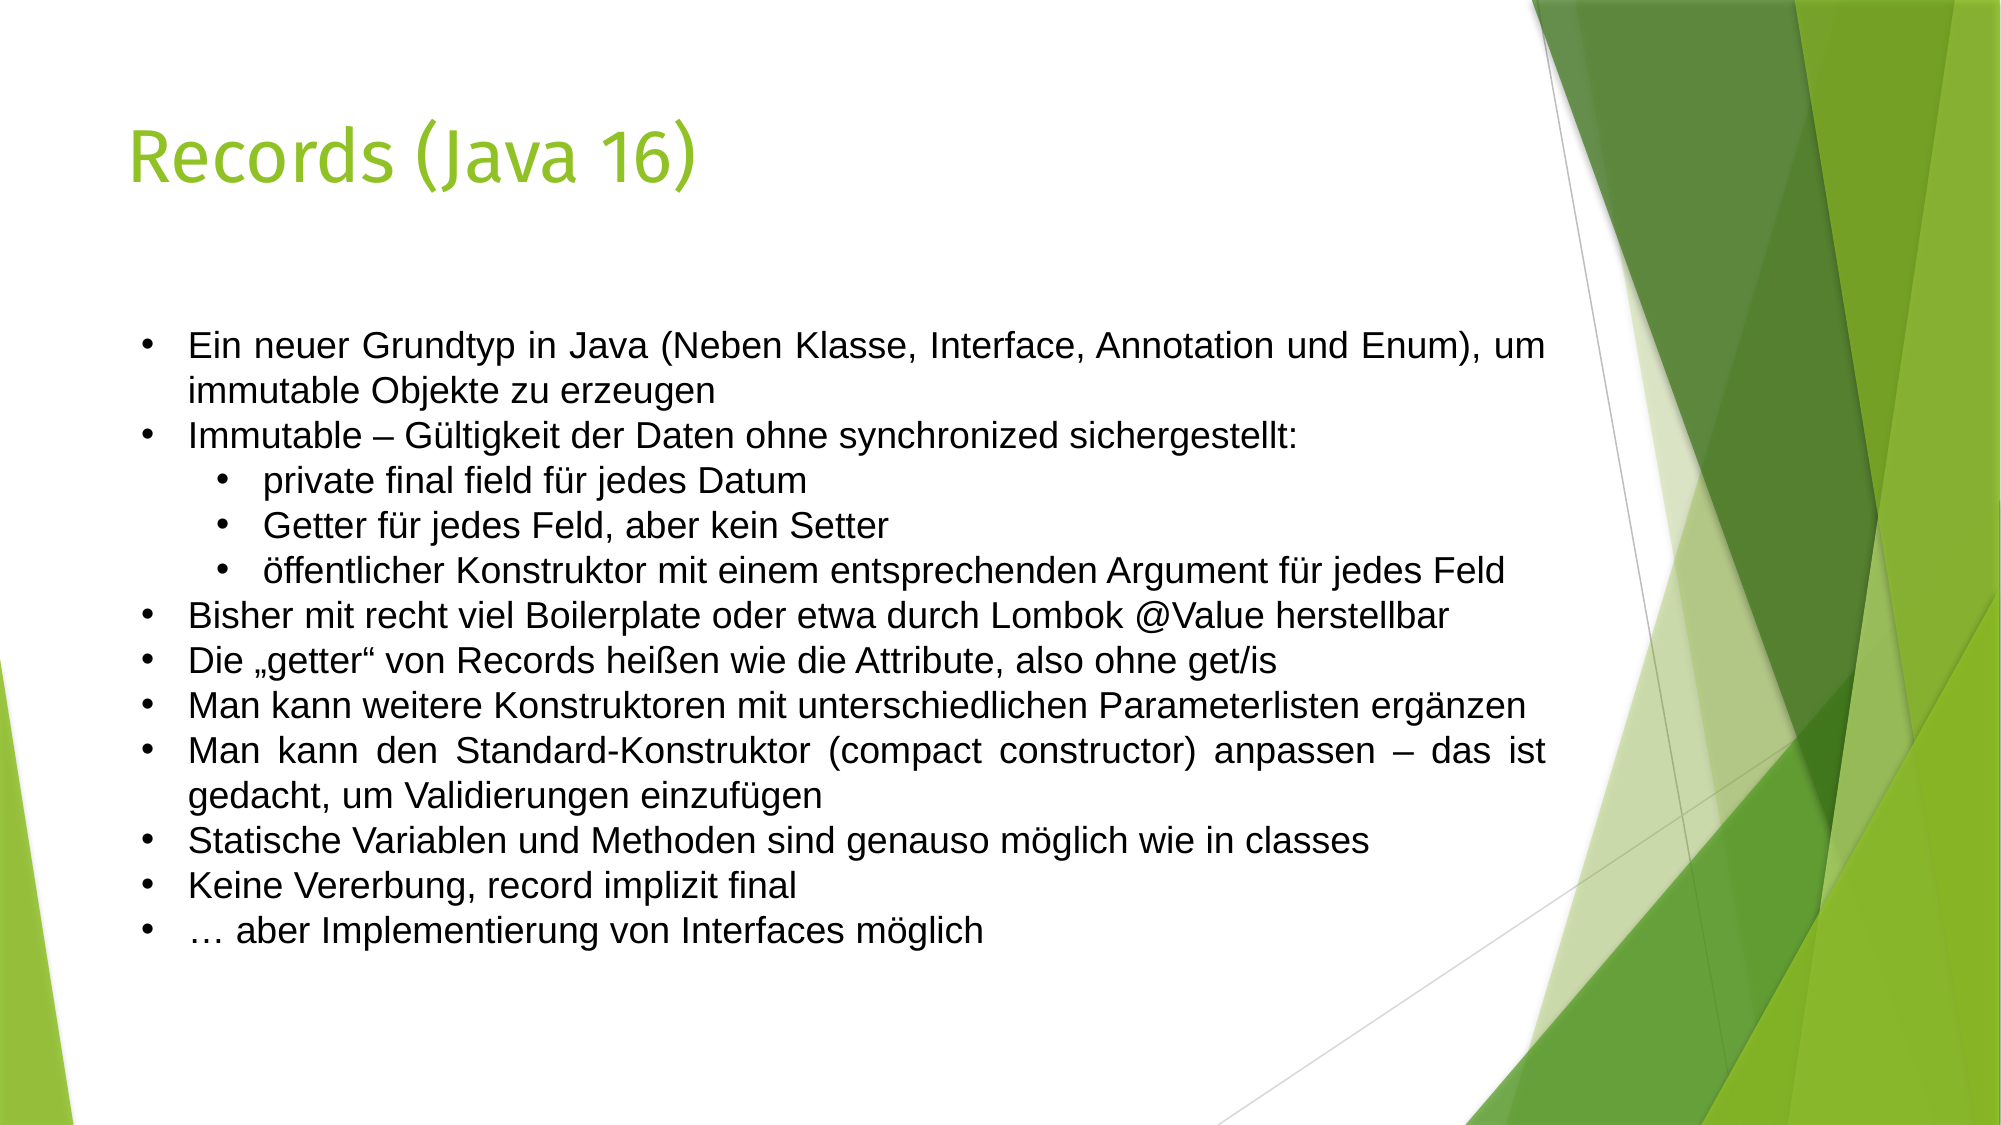

# Records (Java 16)
Ein neuer Grundtyp in Java (Neben Klasse, Interface, Annotation und Enum), um immutable Objekte zu erzeugen
Immutable – Gültigkeit der Daten ohne synchronized sichergestellt:
private final field für jedes Datum
Getter für jedes Feld, aber kein Setter
öffentlicher Konstruktor mit einem entsprechenden Argument für jedes Feld
Bisher mit recht viel Boilerplate oder etwa durch Lombok @Value herstellbar
Die „getter“ von Records heißen wie die Attribute, also ohne get/is
Man kann weitere Konstruktoren mit unterschiedlichen Parameterlisten ergänzen
Man kann den Standard-Konstruktor (compact constructor) anpassen – das ist gedacht, um Validierungen einzufügen
Statische Variablen und Methoden sind genauso möglich wie in classes
Keine Vererbung, record implizit final
… aber Implementierung von Interfaces möglich